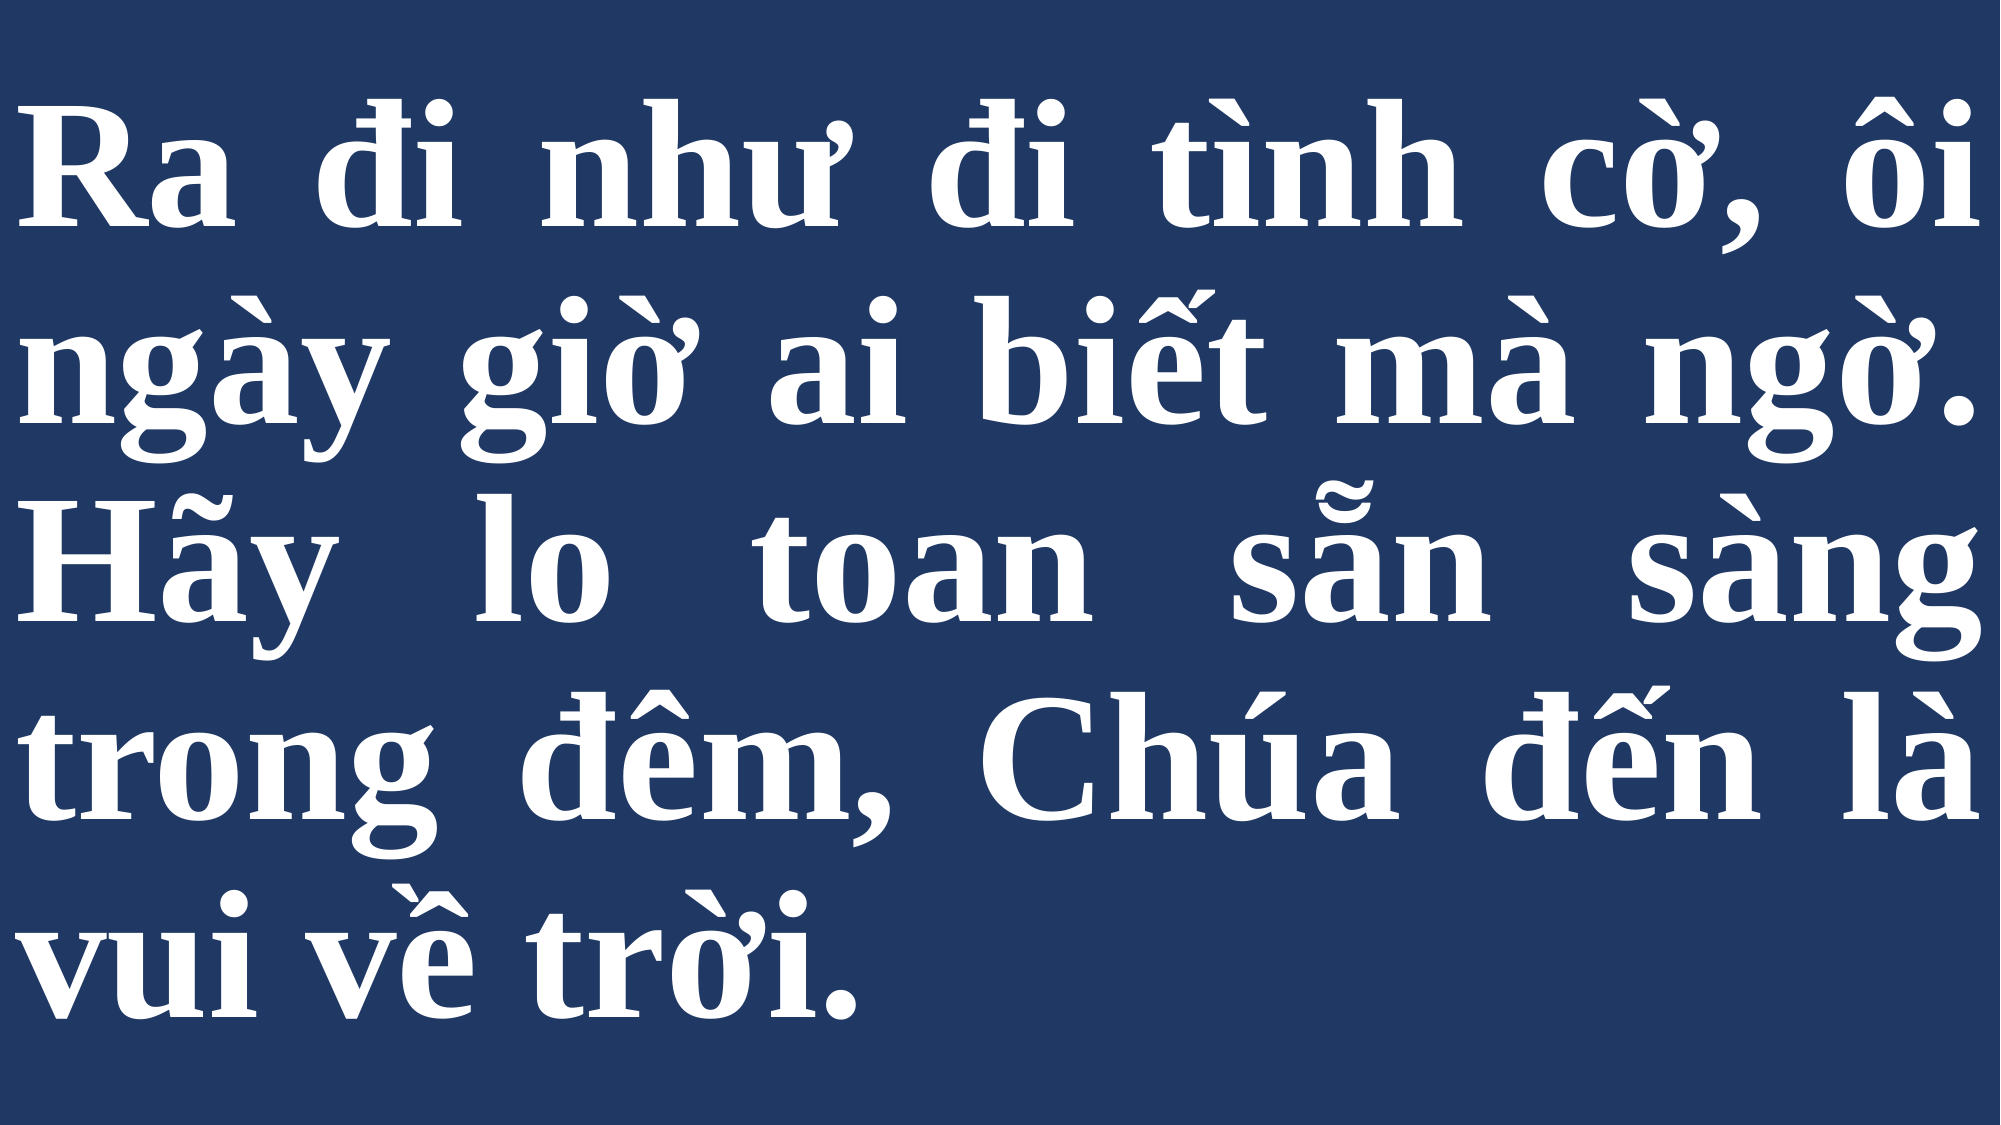

# Ra đi như đi tình cờ, ôi ngày giờ ai biết mà ngờ. Hãy lo toan sẵn sàng trong đêm, Chúa đến là vui về trời.